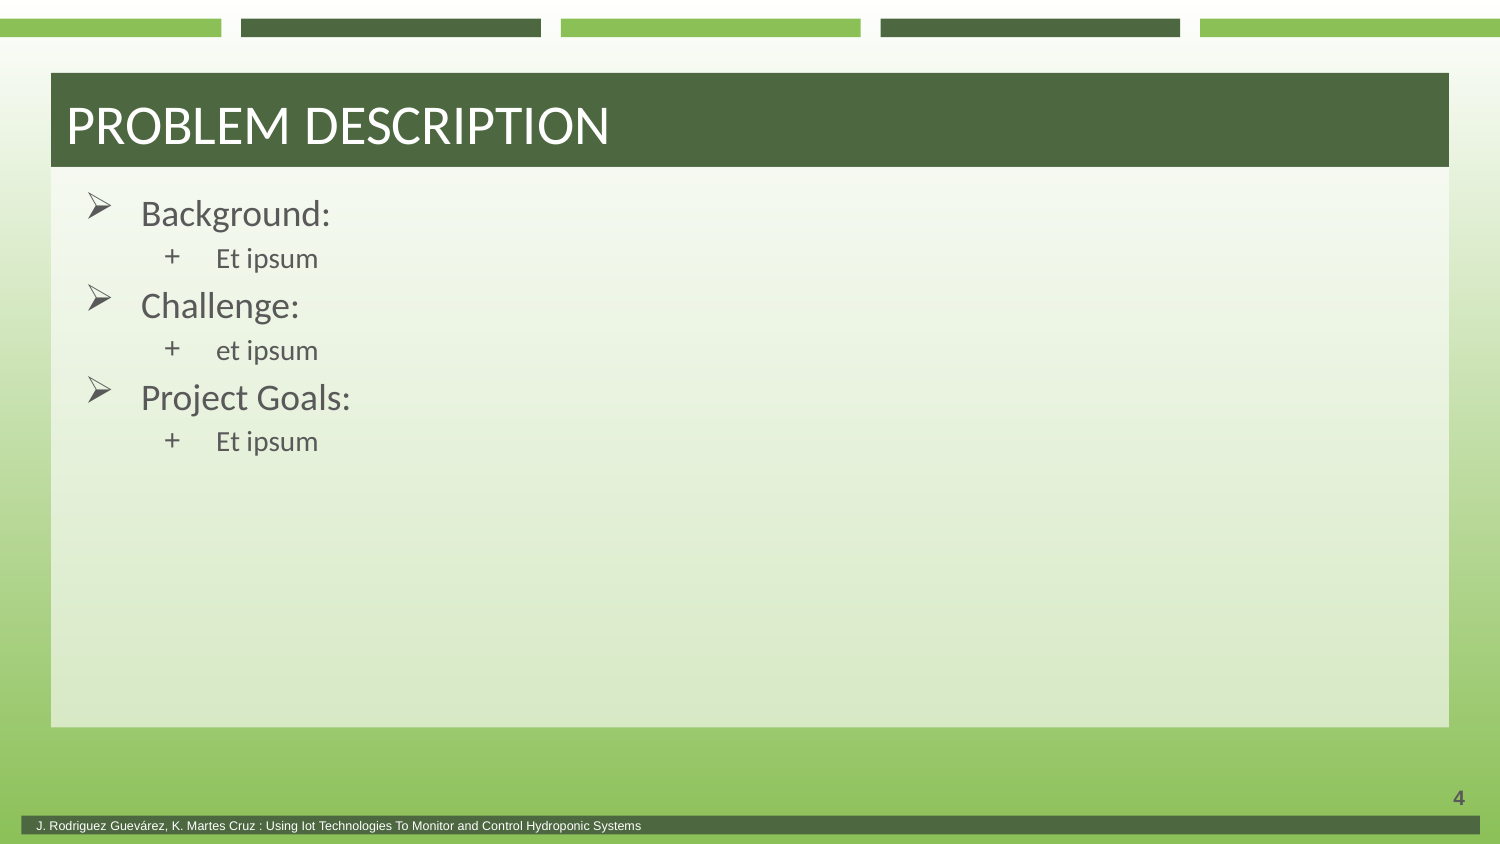

# PROBLEM DESCRIPTION
Background:
Et ipsum
Challenge:
et ipsum
Project Goals:
Et ipsum

4
J. Rodriguez Guevárez, K. Martes Cruz : Using Iot Technologies To Monitor and Control Hydroponic Systems